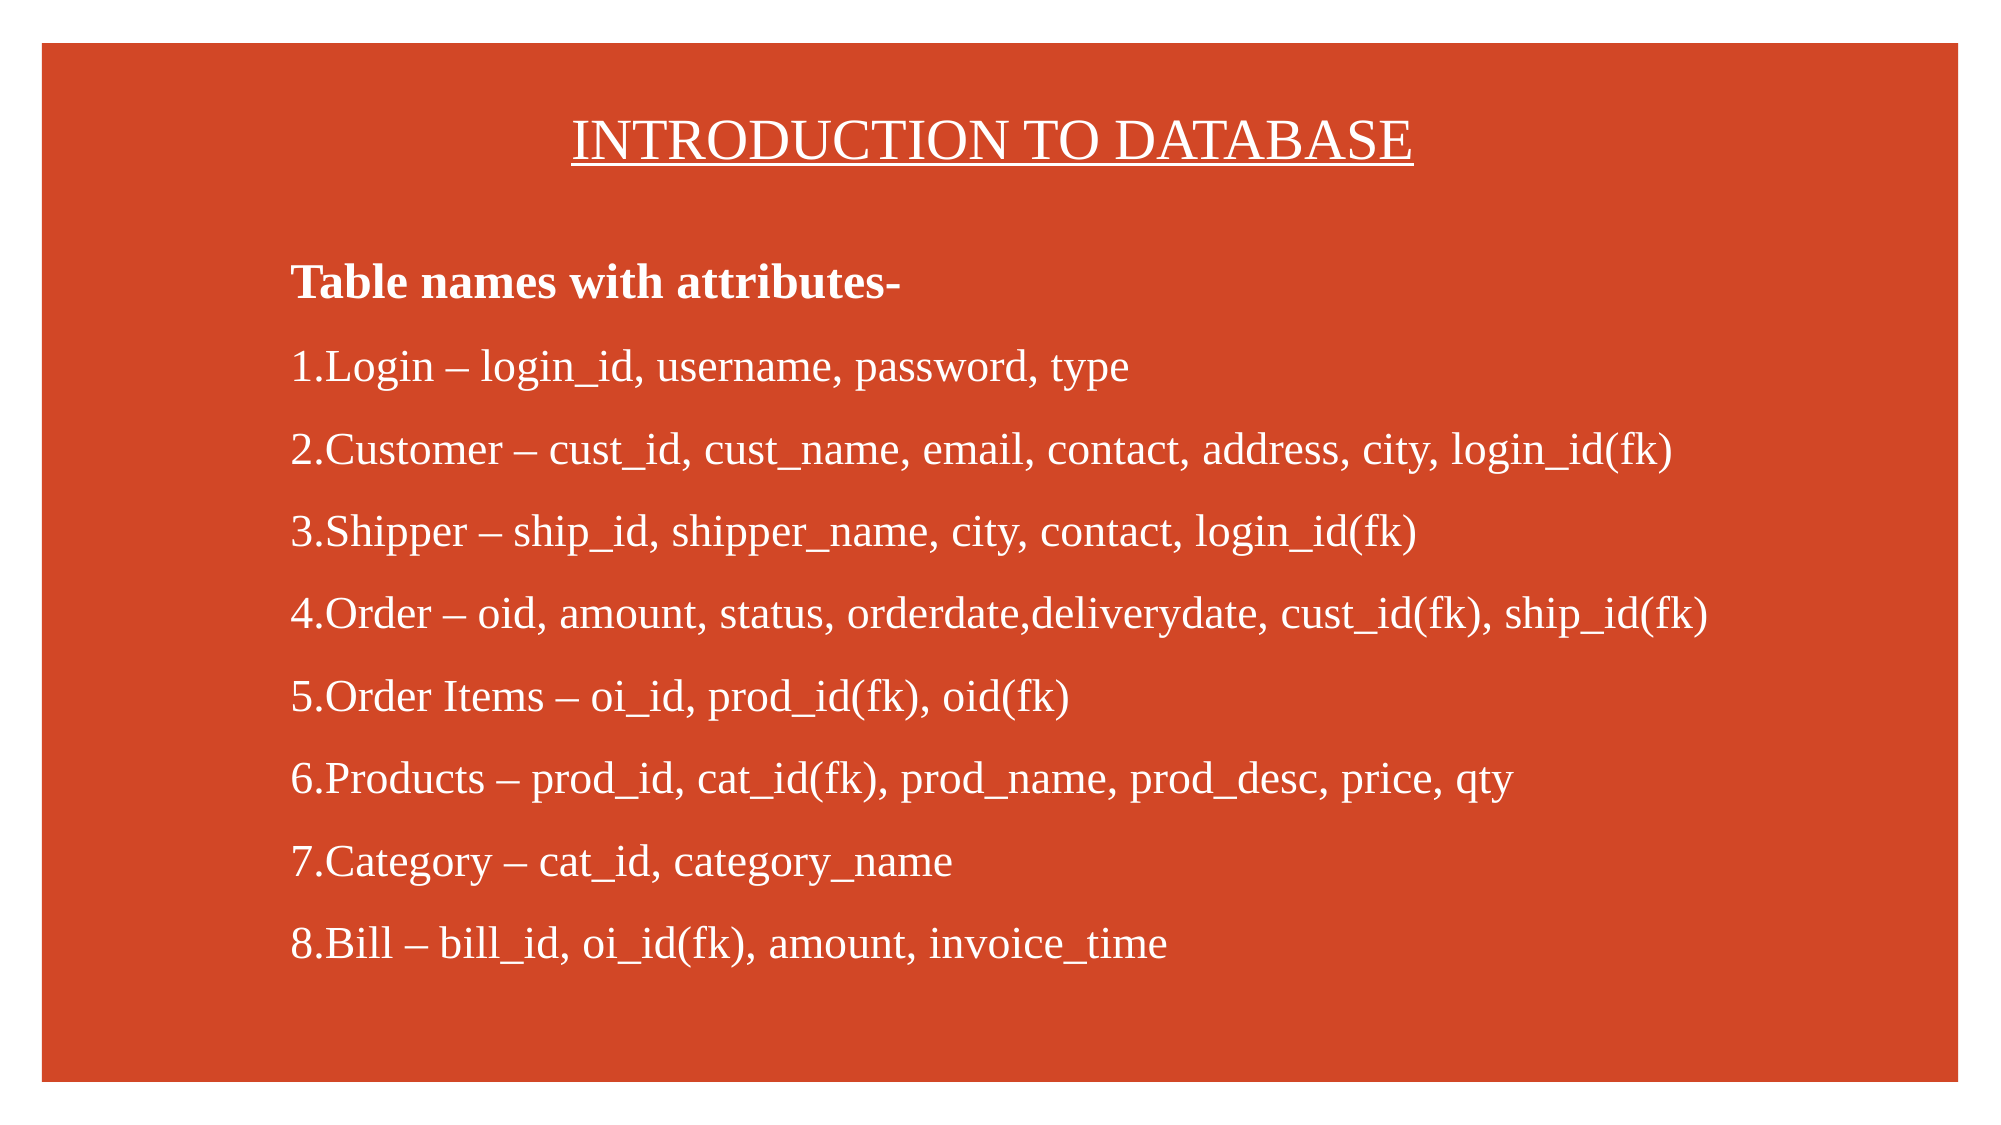

# INTRODUCTION TO DATABASE
Table names with attributes-
1.Login – login_id, username, password, type
2.Customer – cust_id, cust_name, email, contact, address, city, login_id(fk)
3.Shipper – ship_id, shipper_name, city, contact, login_id(fk)
4.Order – oid, amount, status, orderdate,deliverydate, cust_id(fk), ship_id(fk)
5.Order Items – oi_id, prod_id(fk), oid(fk)
6.Products – prod_id, cat_id(fk), prod_name, prod_desc, price, qty
7.Category – cat_id, category_name
8.Bill – bill_id, oi_id(fk), amount, invoice_time